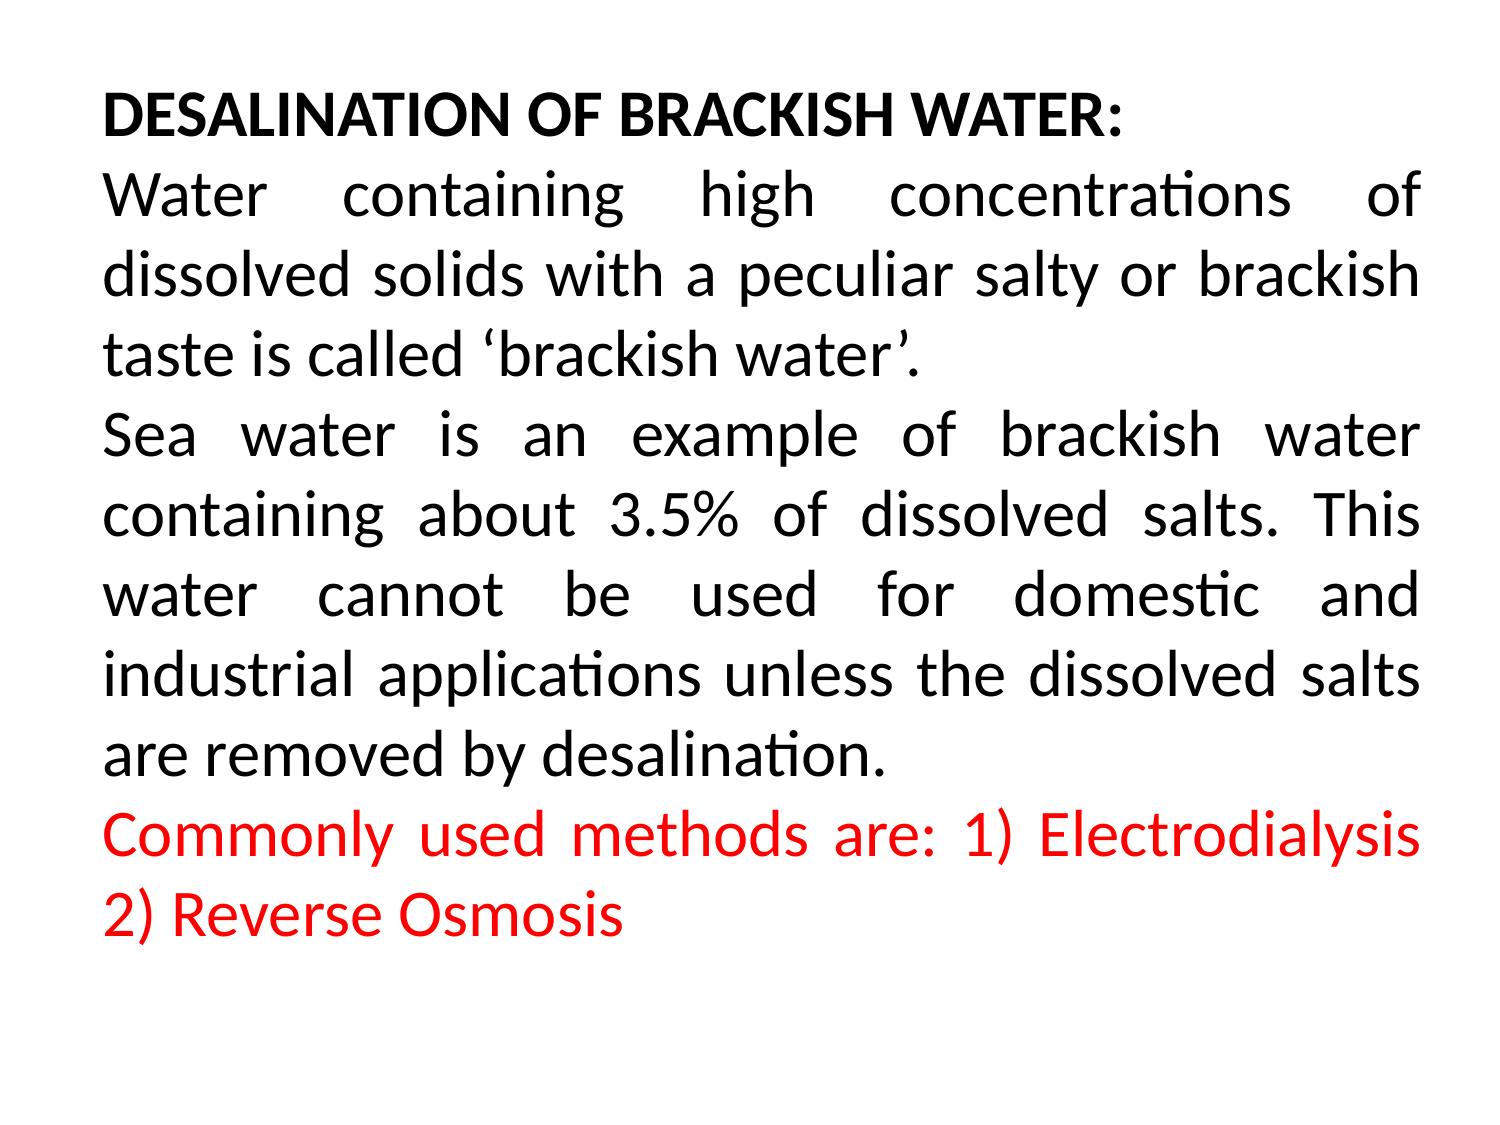

DESALINATION OF BRACKISH WATER:
Water containing high concentrations of dissolved solids with a peculiar salty or brackish taste is called ‘brackish water’.
Sea water is an example of brackish water containing about 3.5% of dissolved salts. This water cannot be used for domestic and industrial applications unless the dissolved salts are removed by desalination.
Commonly used methods are: 1) Electrodialysis 2) Reverse Osmosis